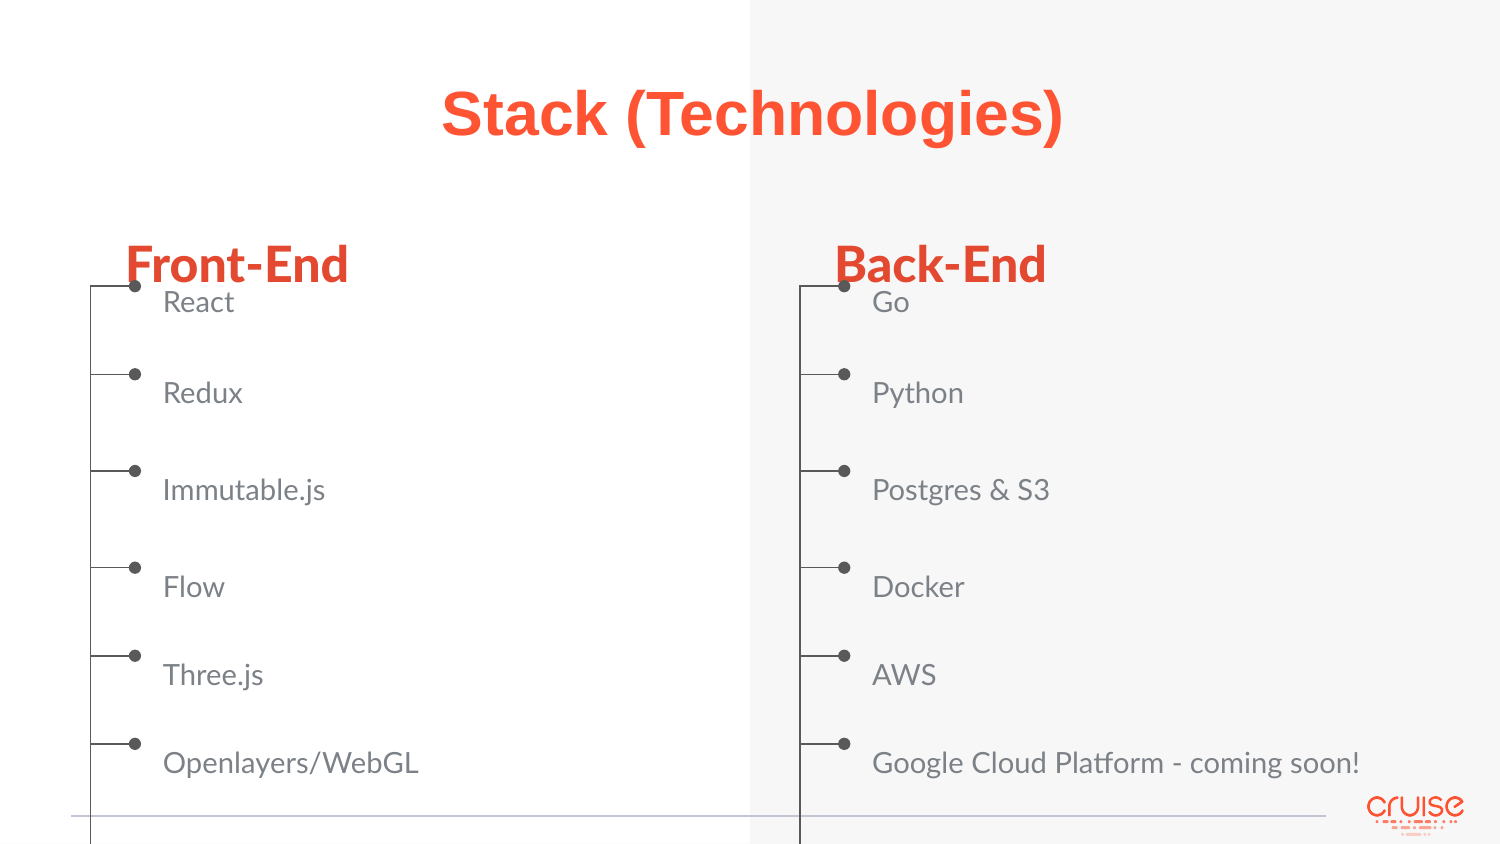

# Stack (Technologies)
Front-End
Back-End
React
Go
Python
Redux
Immutable.js
Postgres & S3
Flow
Docker
Three.js
AWS
Google Cloud Platform - coming soon!
Openlayers/WebGL